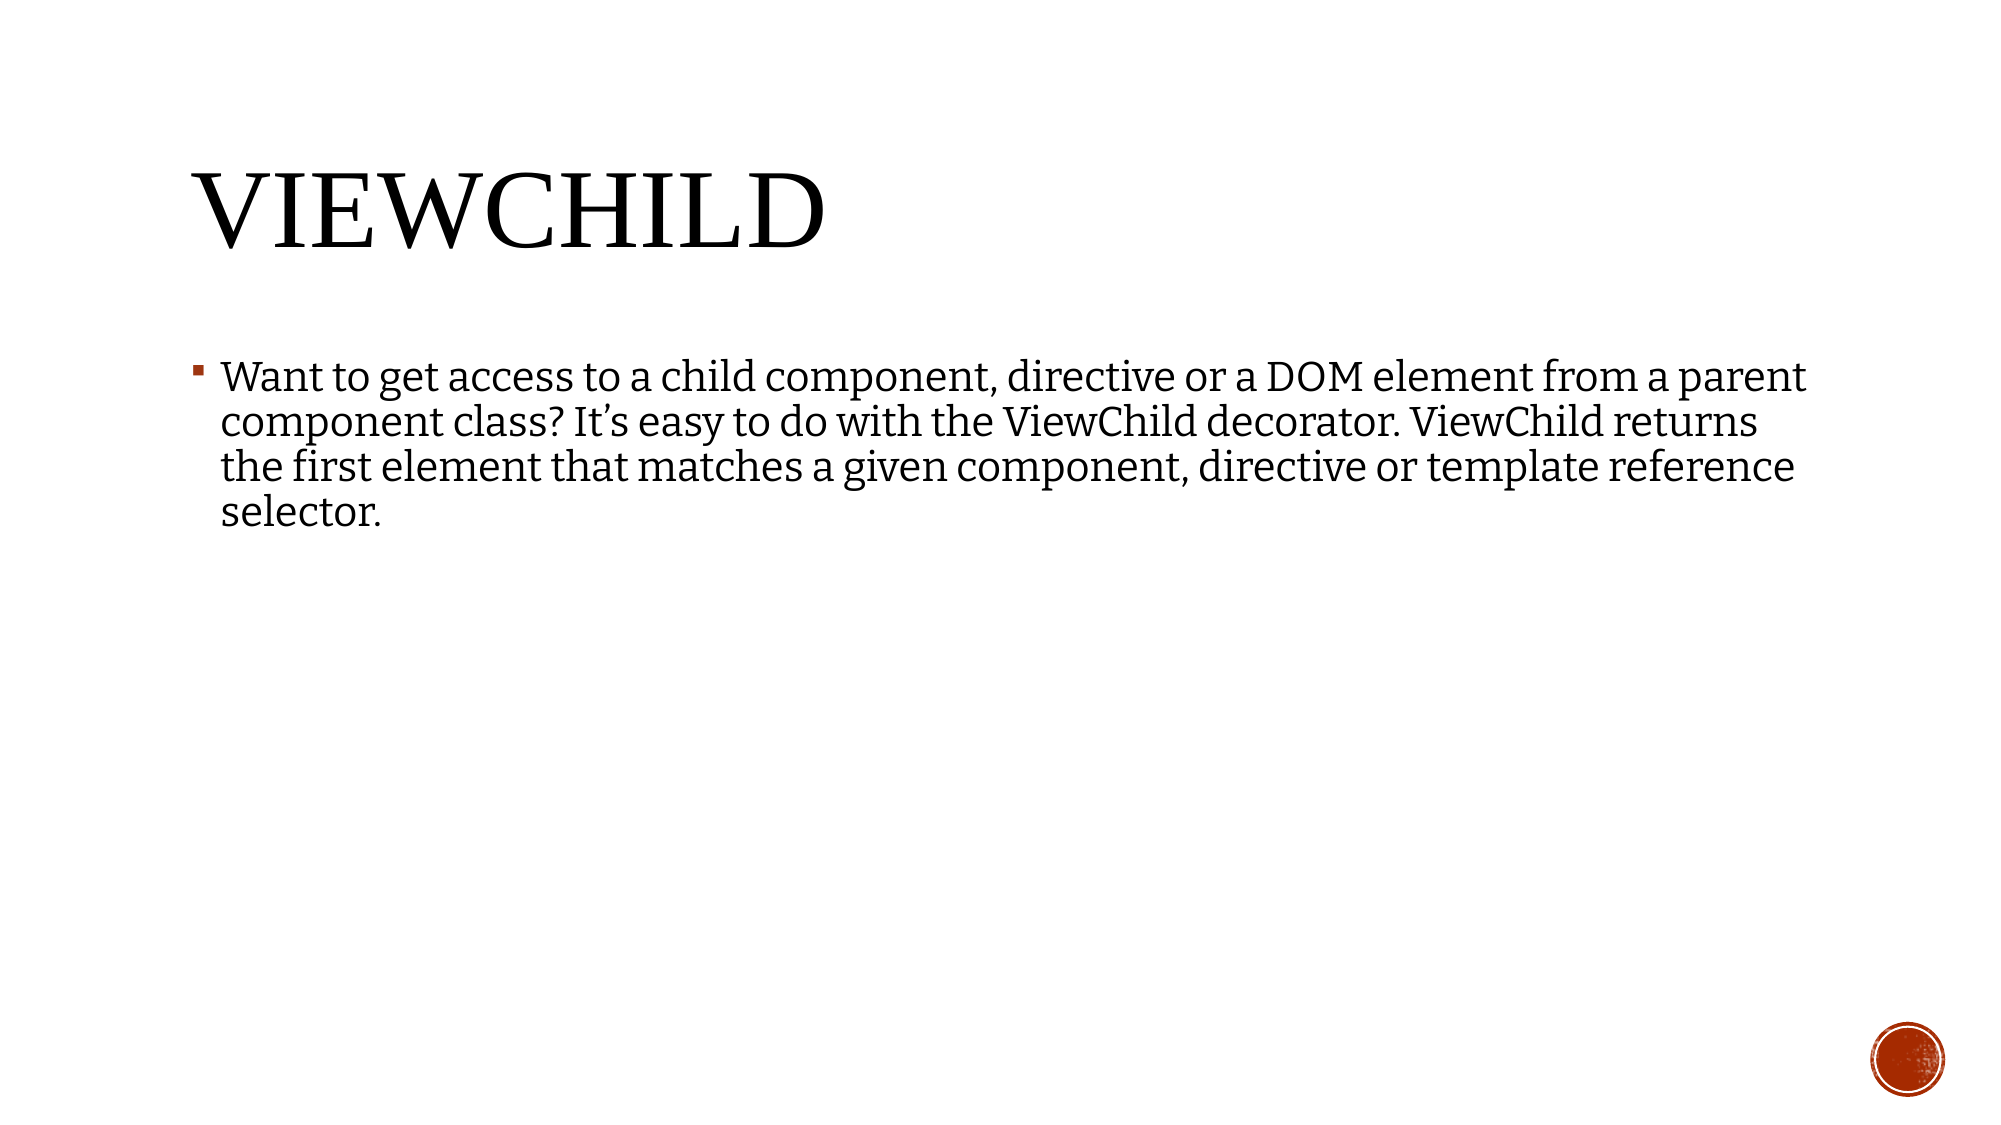

# Viewchild
Want to get access to a child component, directive or a DOM element from a parent component class? It’s easy to do with the ViewChild decorator. ViewChild returns the first element that matches a given component, directive or template reference selector.